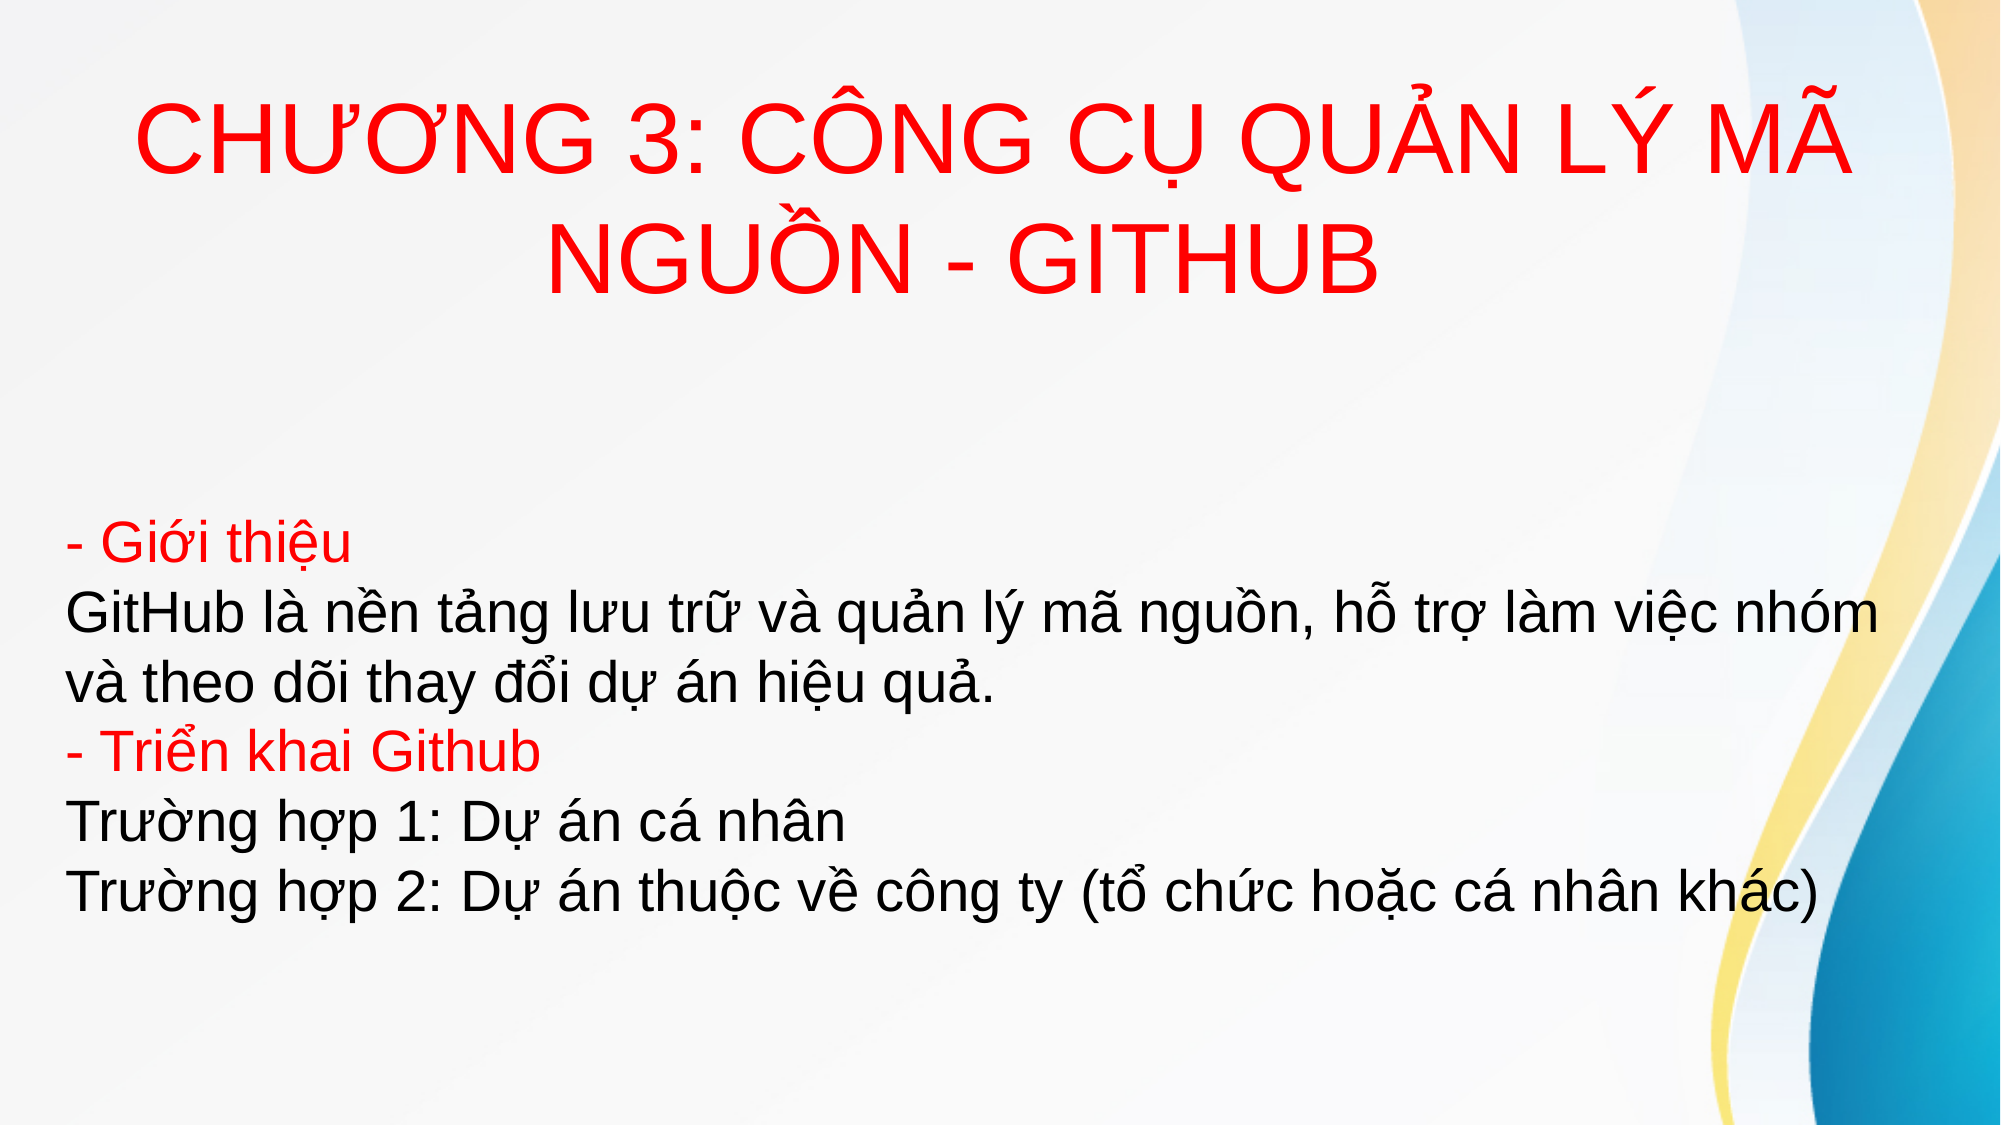

CHƯƠNG 3: CÔNG CỤ QUẢN LÝ MÃ NGUỒN - GITHUB

- Giới thiệu
GitHub là nền tảng lưu trữ và quản lý mã nguồn, hỗ trợ làm việc nhóm và theo dõi thay đổi dự án hiệu quả.
- Triển khai Github
Trường hợp 1: Dự án cá nhân
Trường hợp 2: Dự án thuộc về công ty (tổ chức hoặc cá nhân khác)